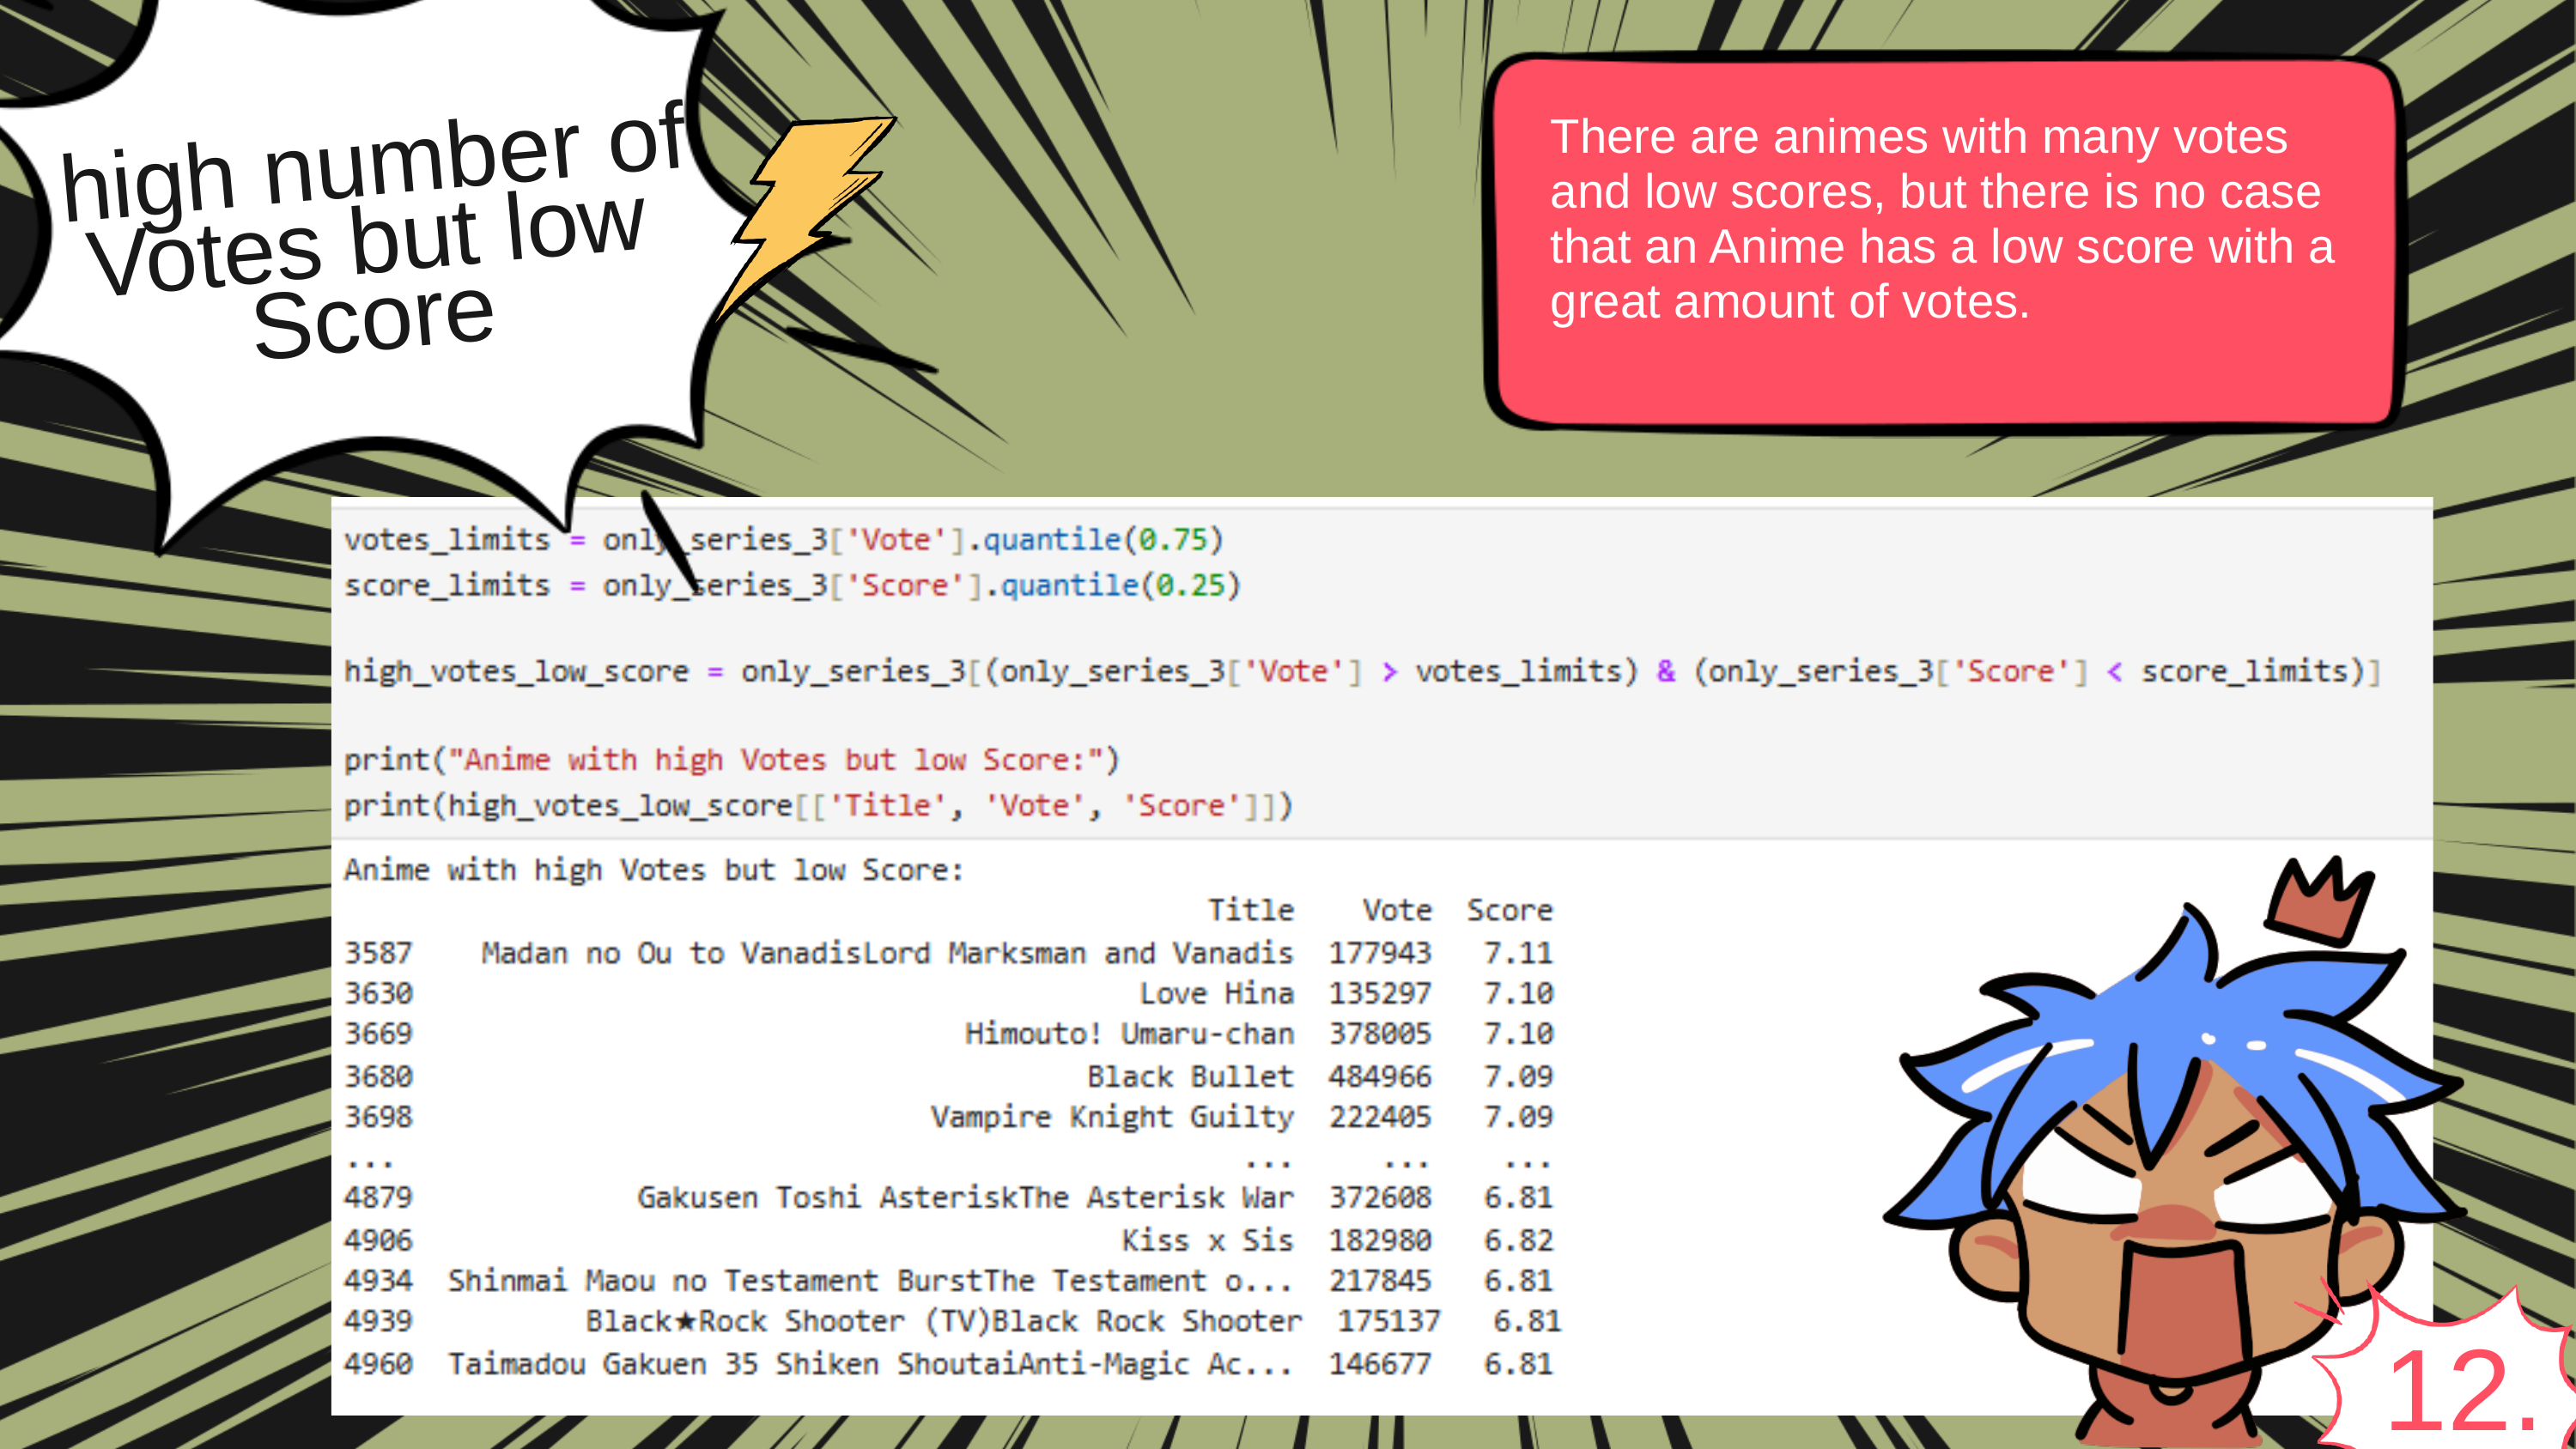

high number of Votes but low Score

There are animes with many votes and low scores, but there is no case that an Anime has a low score with a great amount of votes.

12.